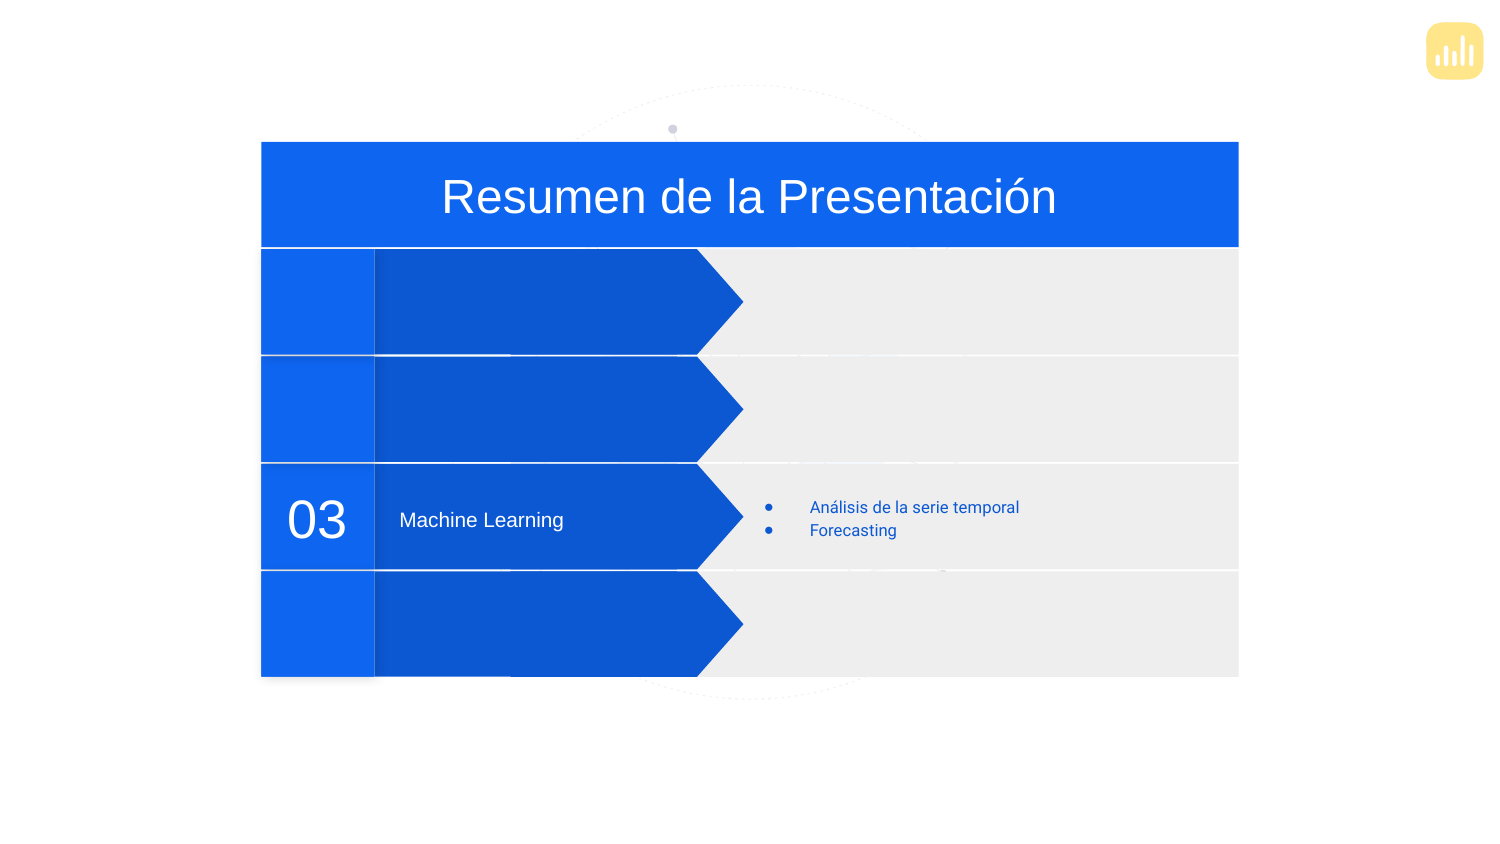

Resumen de la Presentación

03

Análisis de la serie temporal
Forecasting
Machine Learning